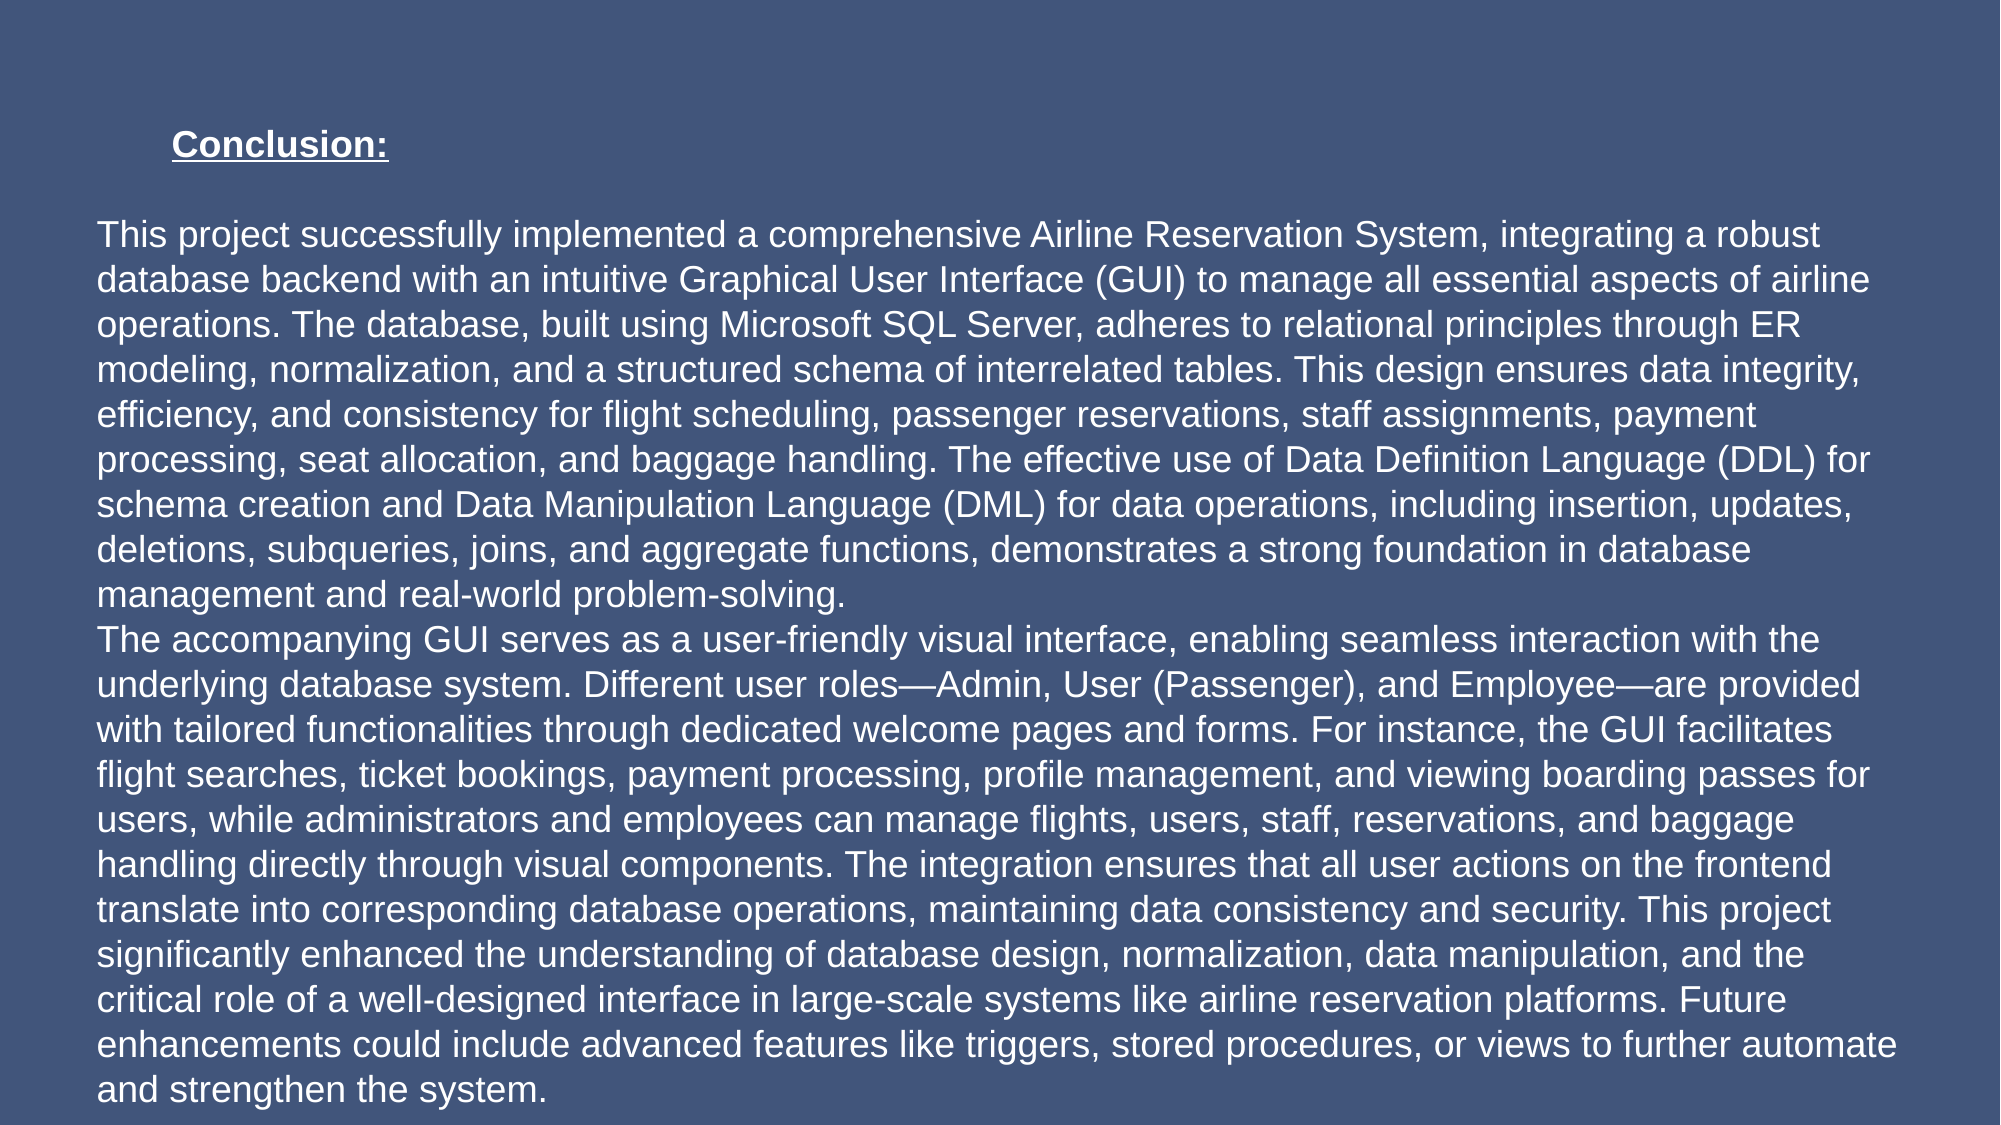

Conclusion:

This project successfully implemented a comprehensive Airline Reservation System, integrating a robust database backend with an intuitive Graphical User Interface (GUI) to manage all essential aspects of airline operations. The database, built using Microsoft SQL Server, adheres to relational principles through ER modeling, normalization, and a structured schema of interrelated tables. This design ensures data integrity, efficiency, and consistency for flight scheduling, passenger reservations, staff assignments, payment processing, seat allocation, and baggage handling. The effective use of Data Definition Language (DDL) for schema creation and Data Manipulation Language (DML) for data operations, including insertion, updates, deletions, subqueries, joins, and aggregate functions, demonstrates a strong foundation in database management and real-world problem-solving.
The accompanying GUI serves as a user-friendly visual interface, enabling seamless interaction with the underlying database system. Different user roles—Admin, User (Passenger), and Employee—are provided with tailored functionalities through dedicated welcome pages and forms. For instance, the GUI facilitates flight searches, ticket bookings, payment processing, profile management, and viewing boarding passes for users, while administrators and employees can manage flights, users, staff, reservations, and baggage handling directly through visual components. The integration ensures that all user actions on the frontend translate into corresponding database operations, maintaining data consistency and security. This project significantly enhanced the understanding of database design, normalization, data manipulation, and the critical role of a well-designed interface in large-scale systems like airline reservation platforms. Future enhancements could include advanced features like triggers, stored procedures, or views to further automate and strengthen the system.